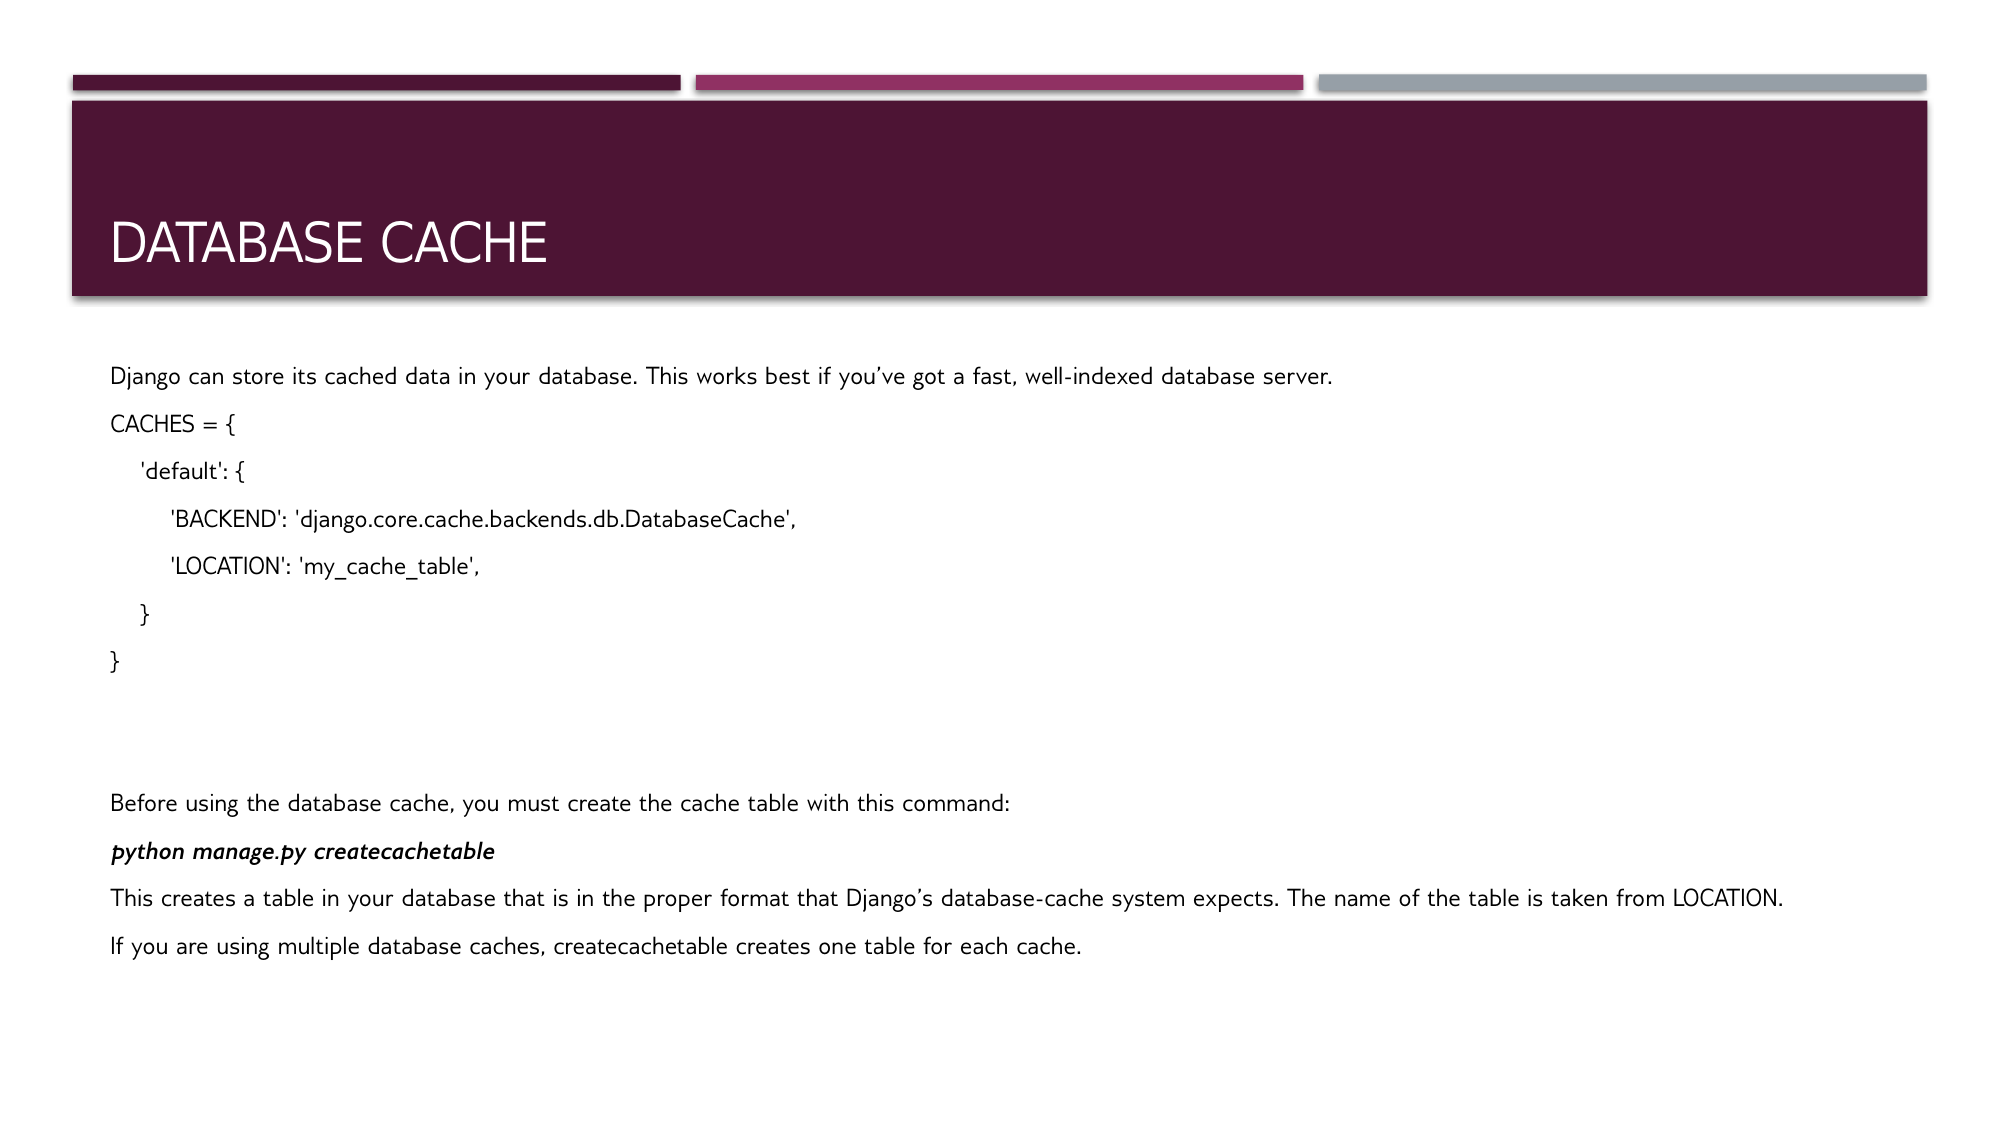

# dATAbase cache
Django can store its cached data in your database. This works best if you’ve got a fast, well-indexed database server.
CACHES = {
    'default': {
        'BACKEND': 'django.core.cache.backends.db.DatabaseCache',
        'LOCATION': 'my_cache_table',
    }
}

Before using the database cache, you must create the cache table with this command:
python manage.py createcachetable
This creates a table in your database that is in the proper format that Django’s database-cache system expects. The name of the table is taken from LOCATION.
If you are using multiple database caches, createcachetable creates one table for each cache.